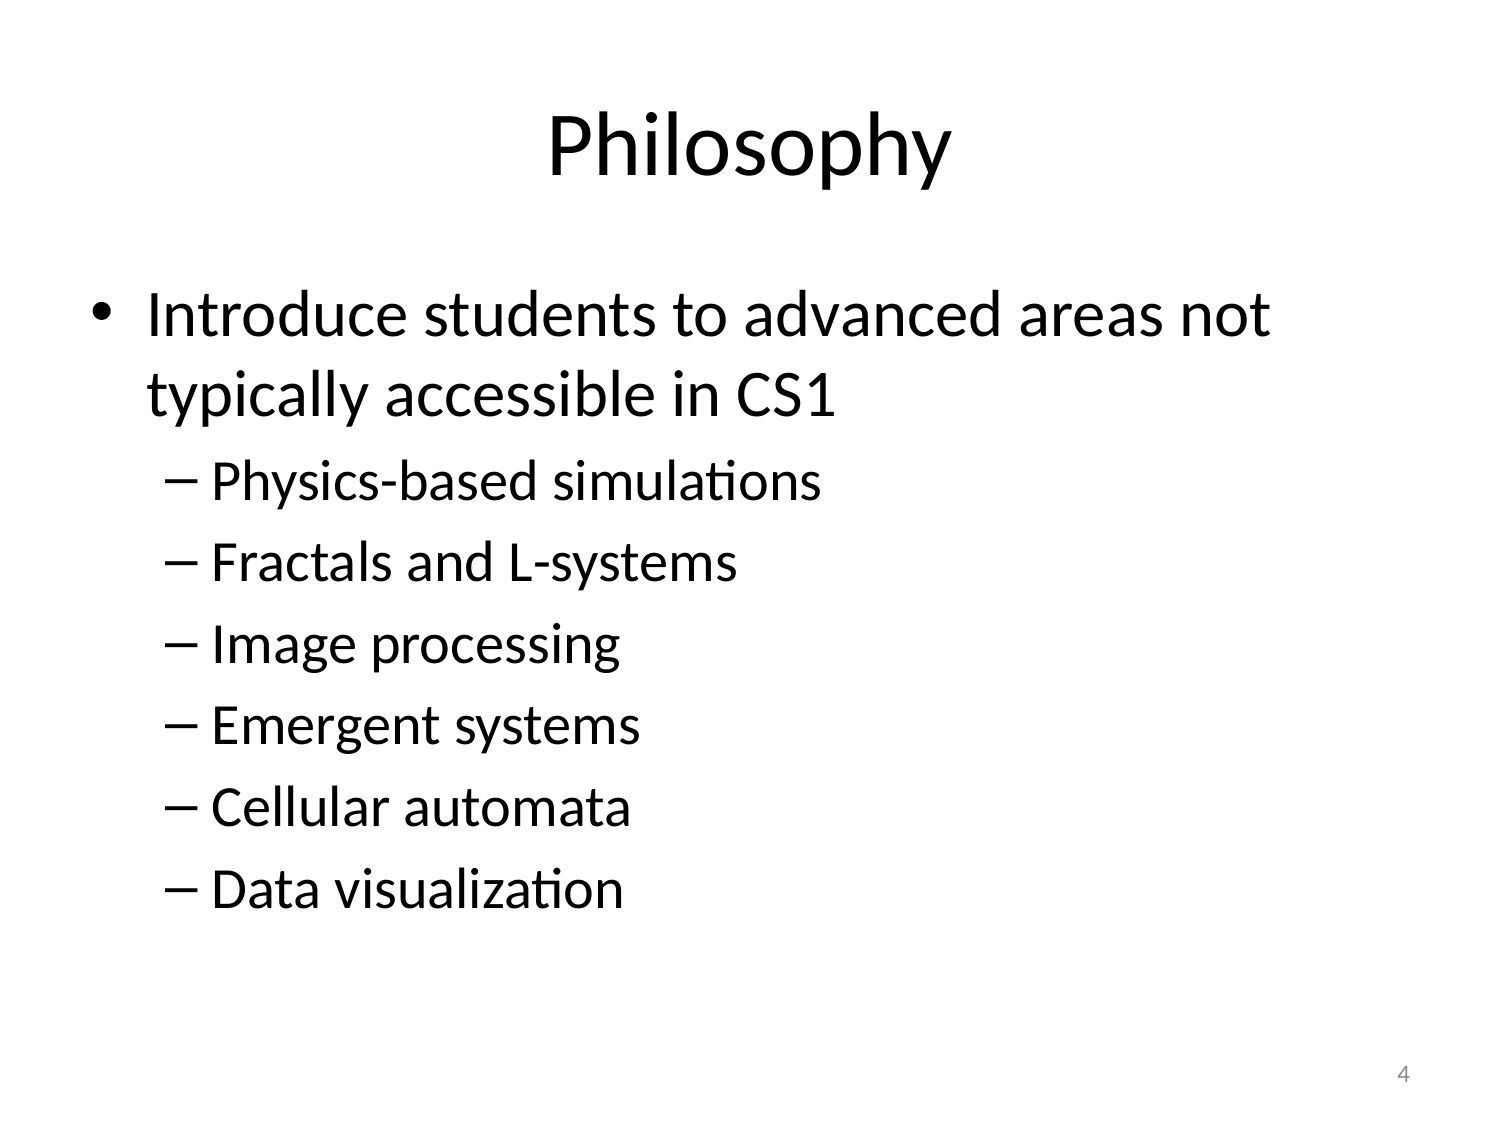

# Philosophy
Introduce students to advanced areas not typically accessible in CS1
Physics-based simulations
Fractals and L-systems
Image processing
Emergent systems
Cellular automata
Data visualization

4